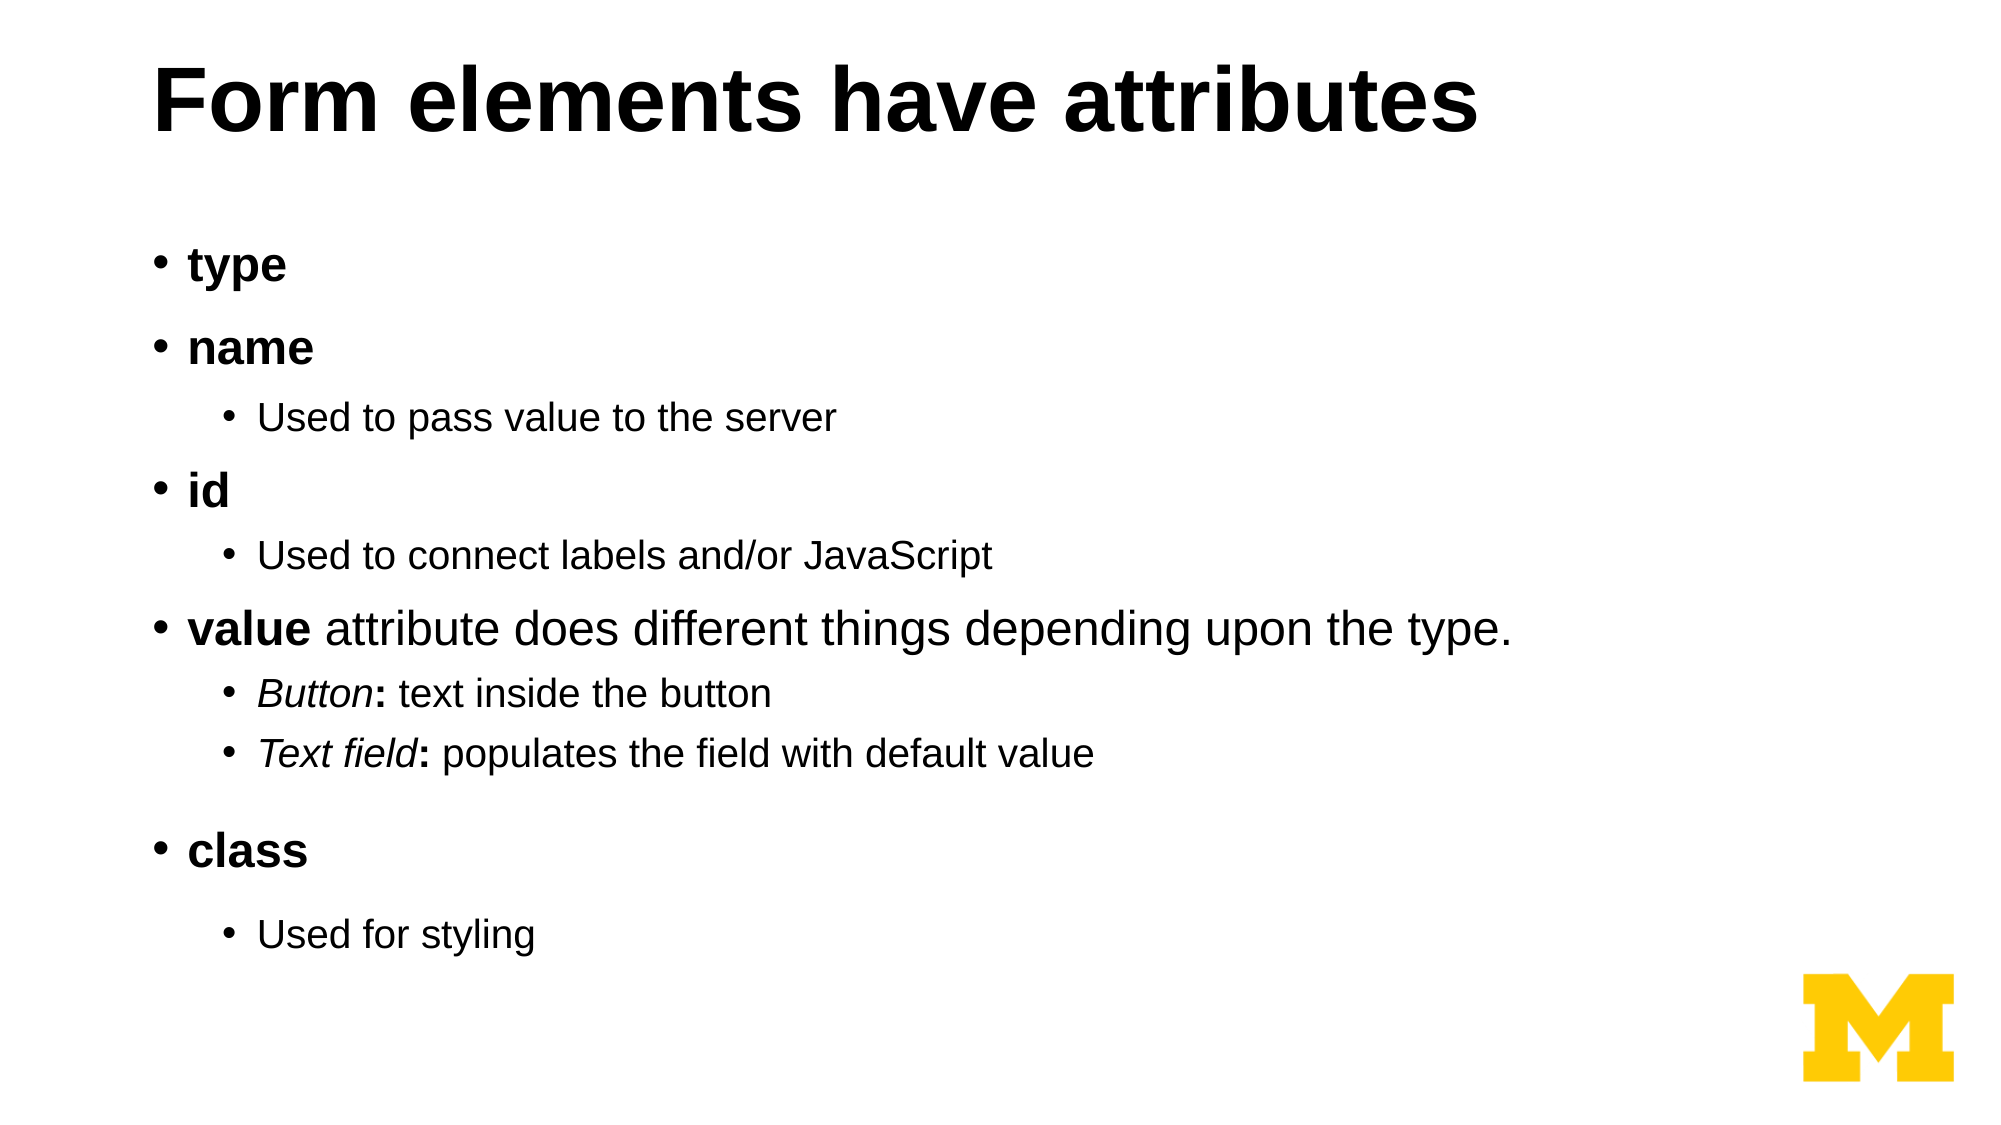

# Form elements have attributes
type
name
Used to pass value to the server
id
Used to connect labels and/or JavaScript
value attribute does different things depending upon the type.
Button: text inside the button
Text field: populates the field with default value
class
Used for styling